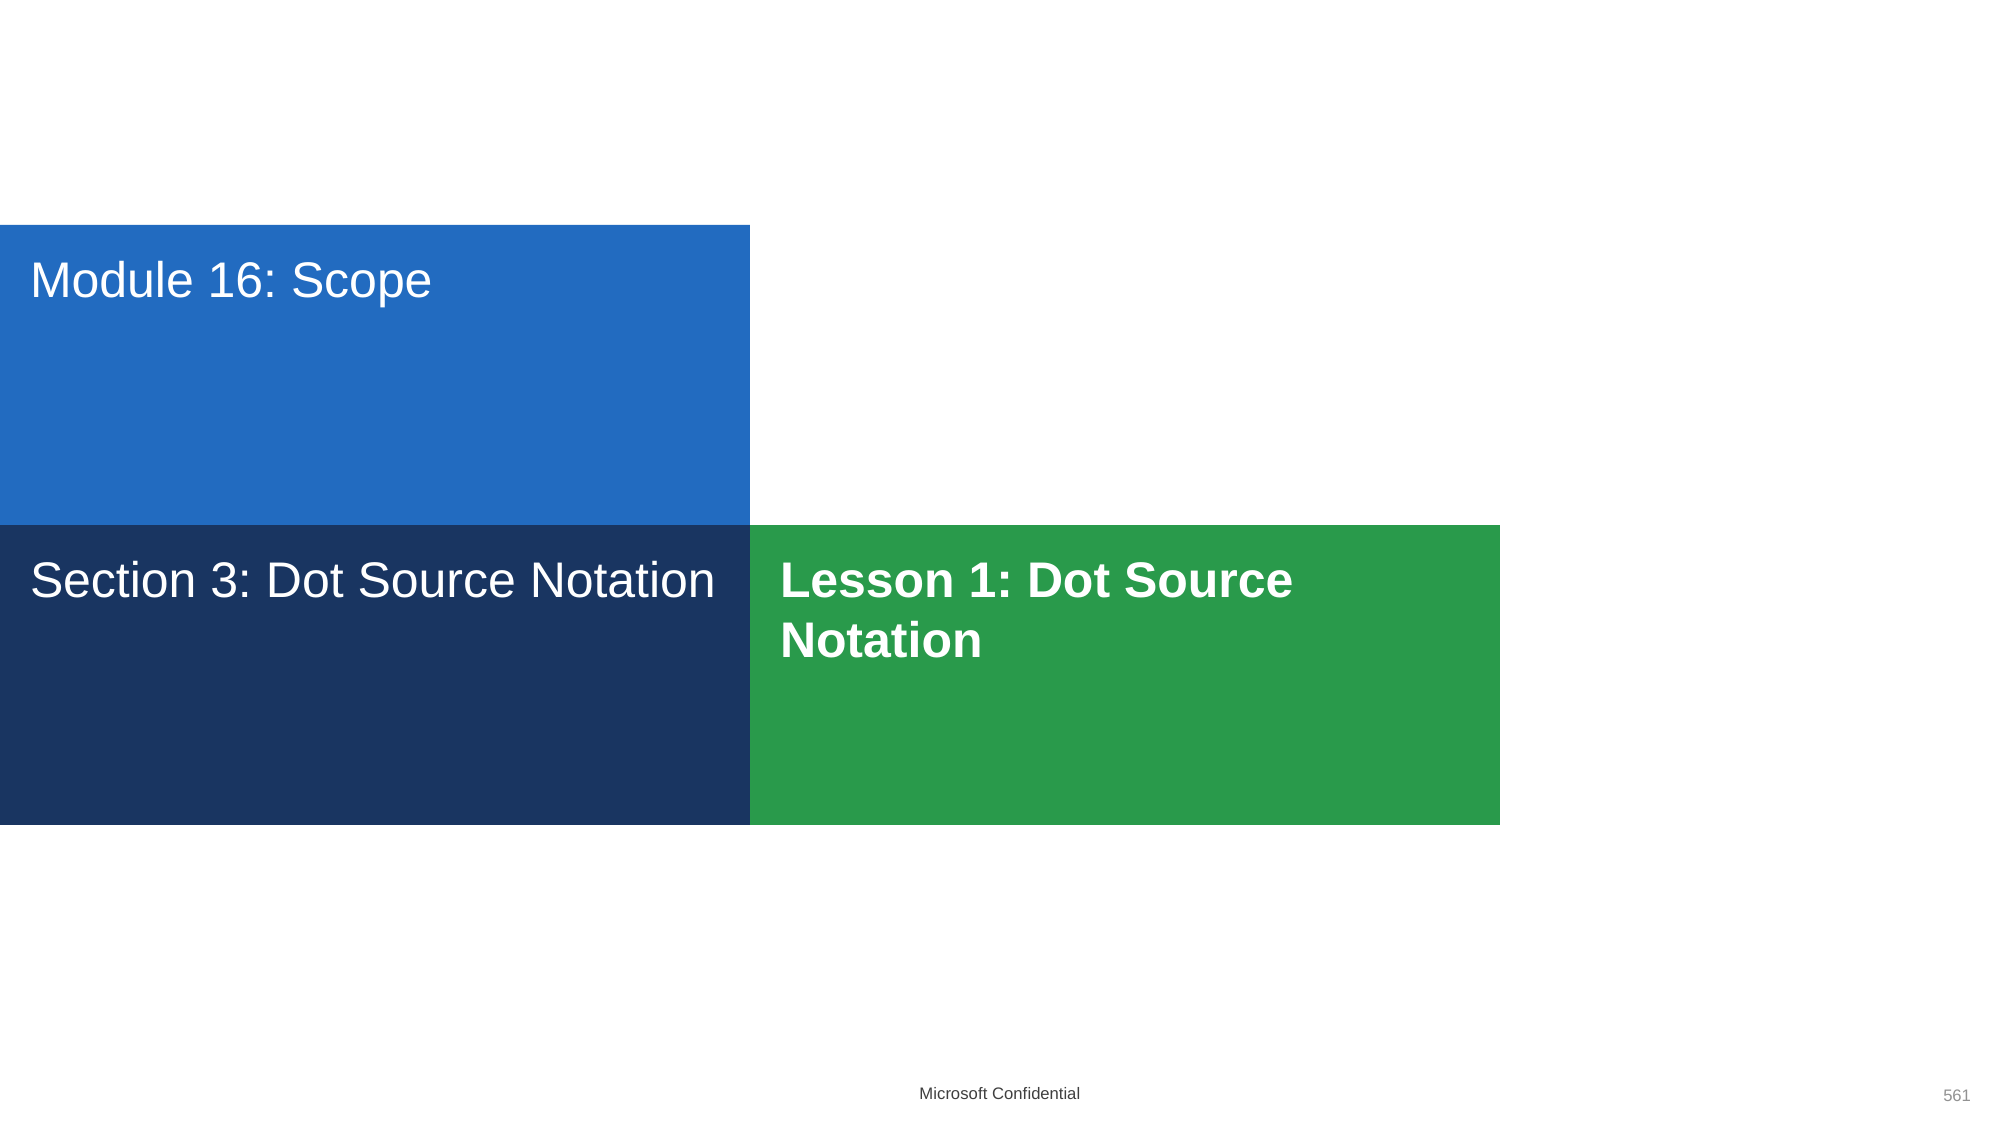

# Module 16: Scope
Section 3: Dot Source Notation
Lesson 1: Dot Source Notation
561